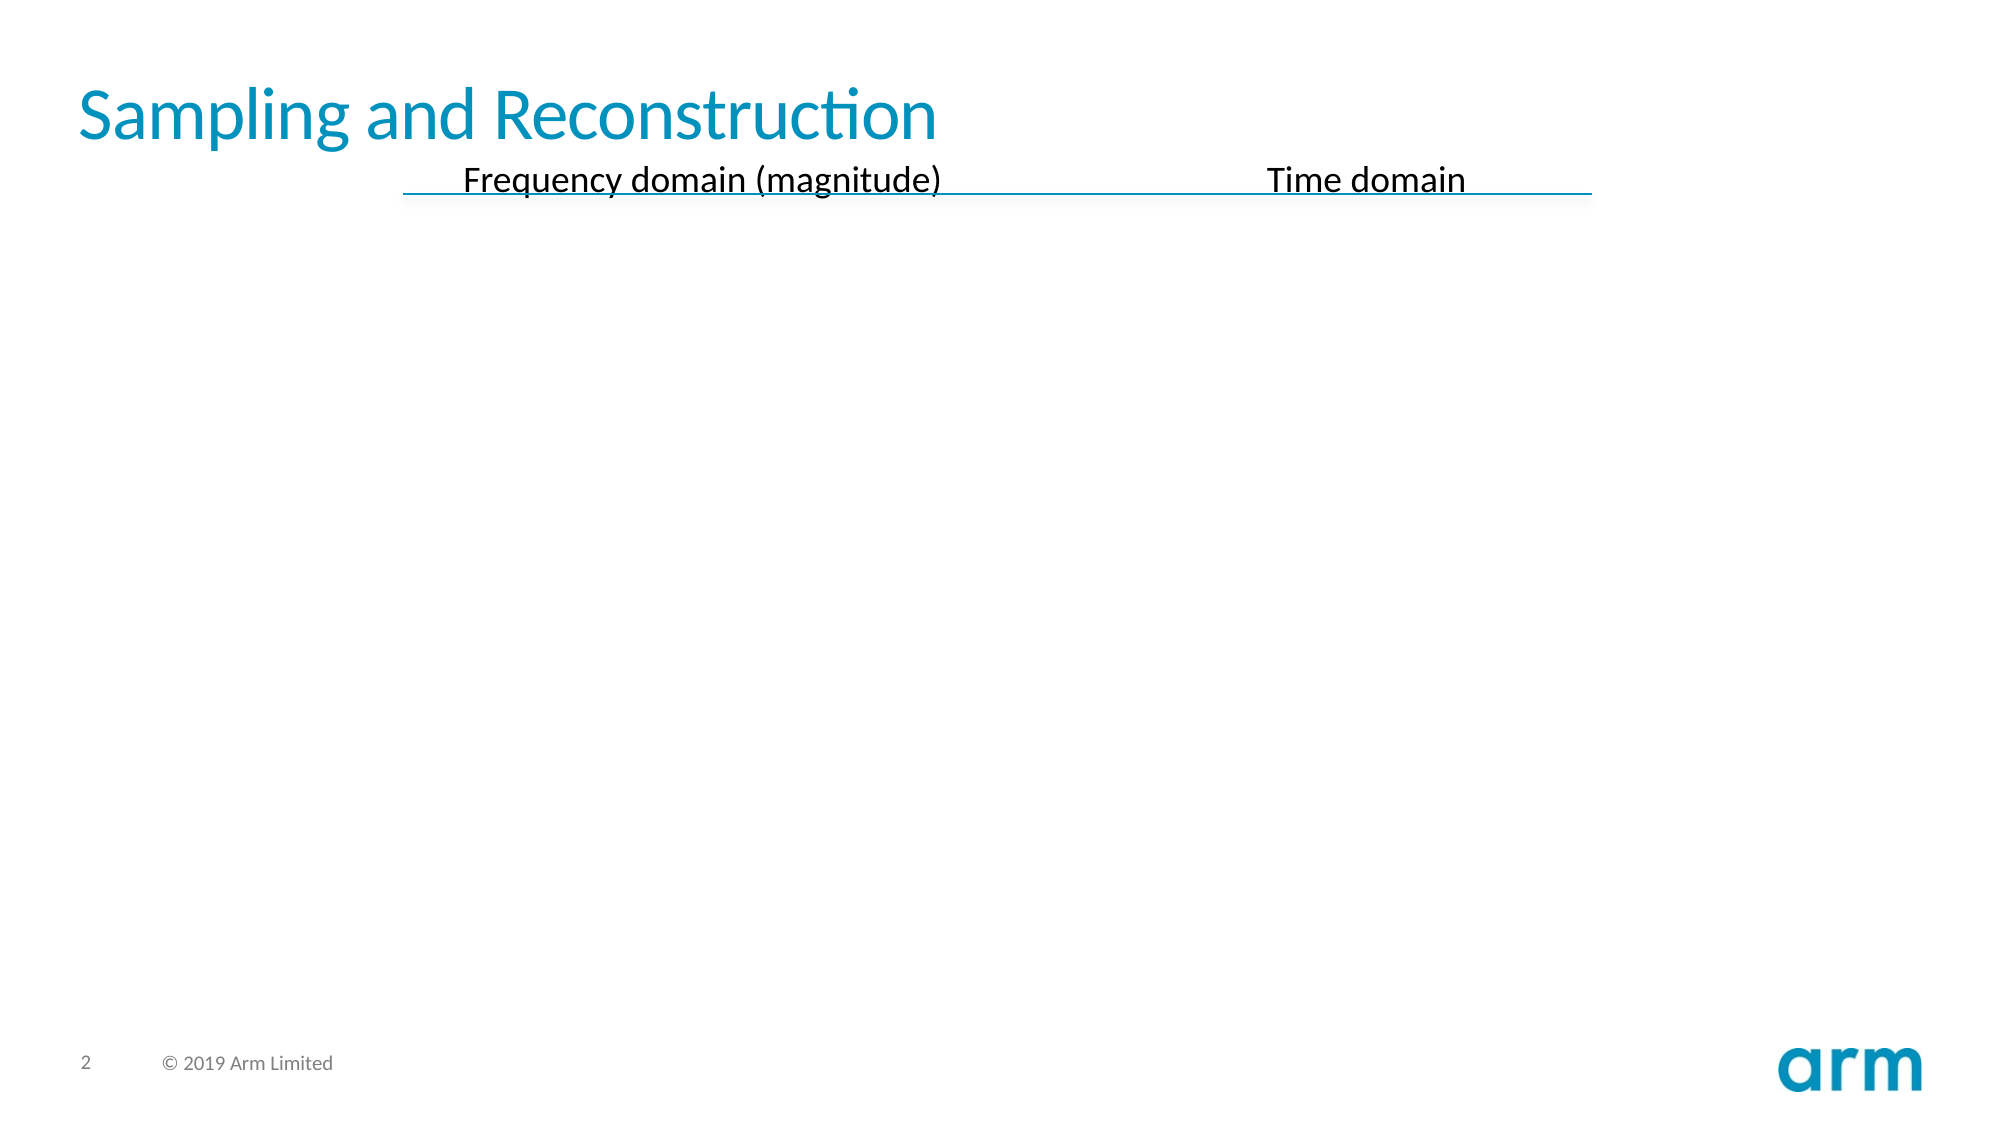

# Sampling and Reconstruction
Frequency domain (magnitude)
Time domain